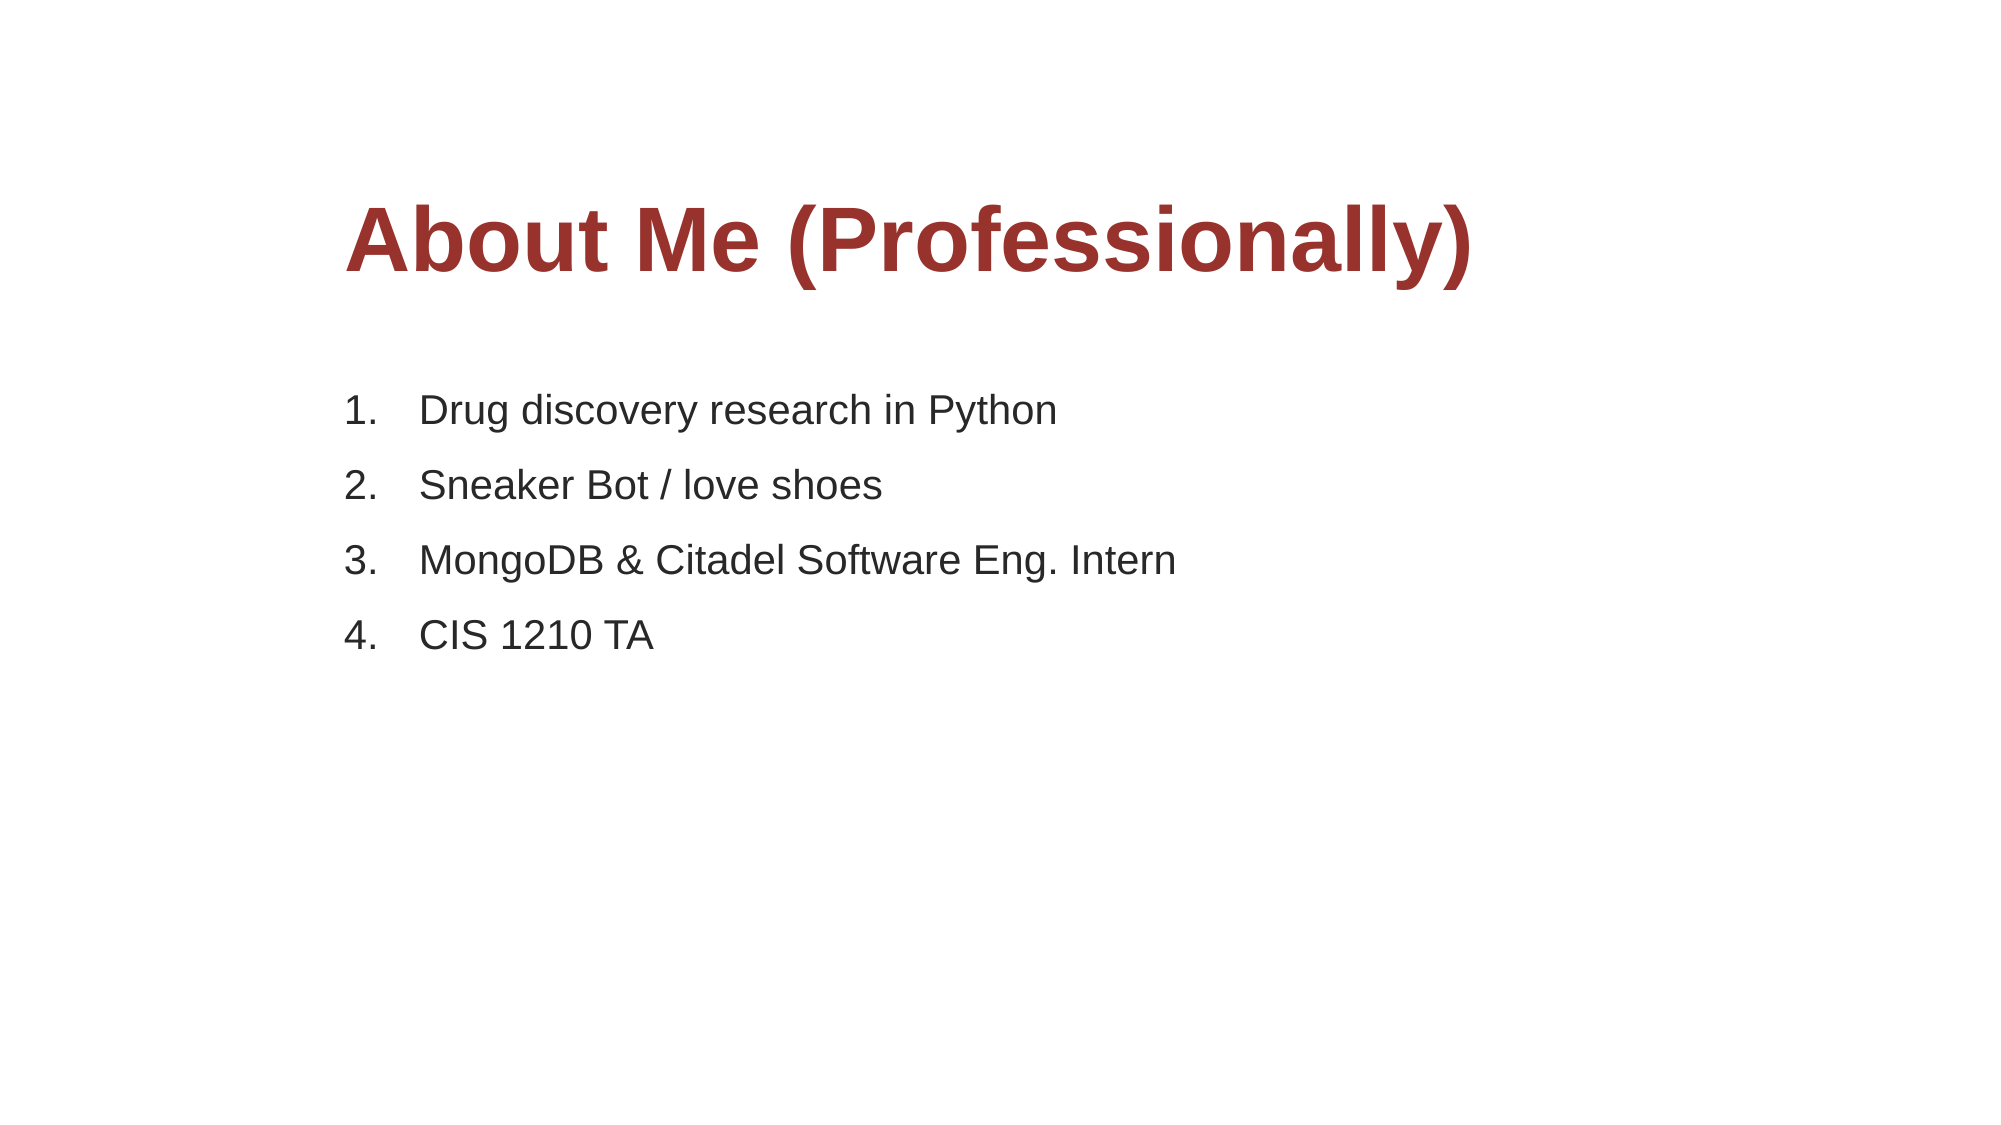

# About Me (Professionally)
Drug discovery research in Python
Sneaker Bot / love shoes
MongoDB & Citadel Software Eng. Intern
CIS 1210 TA